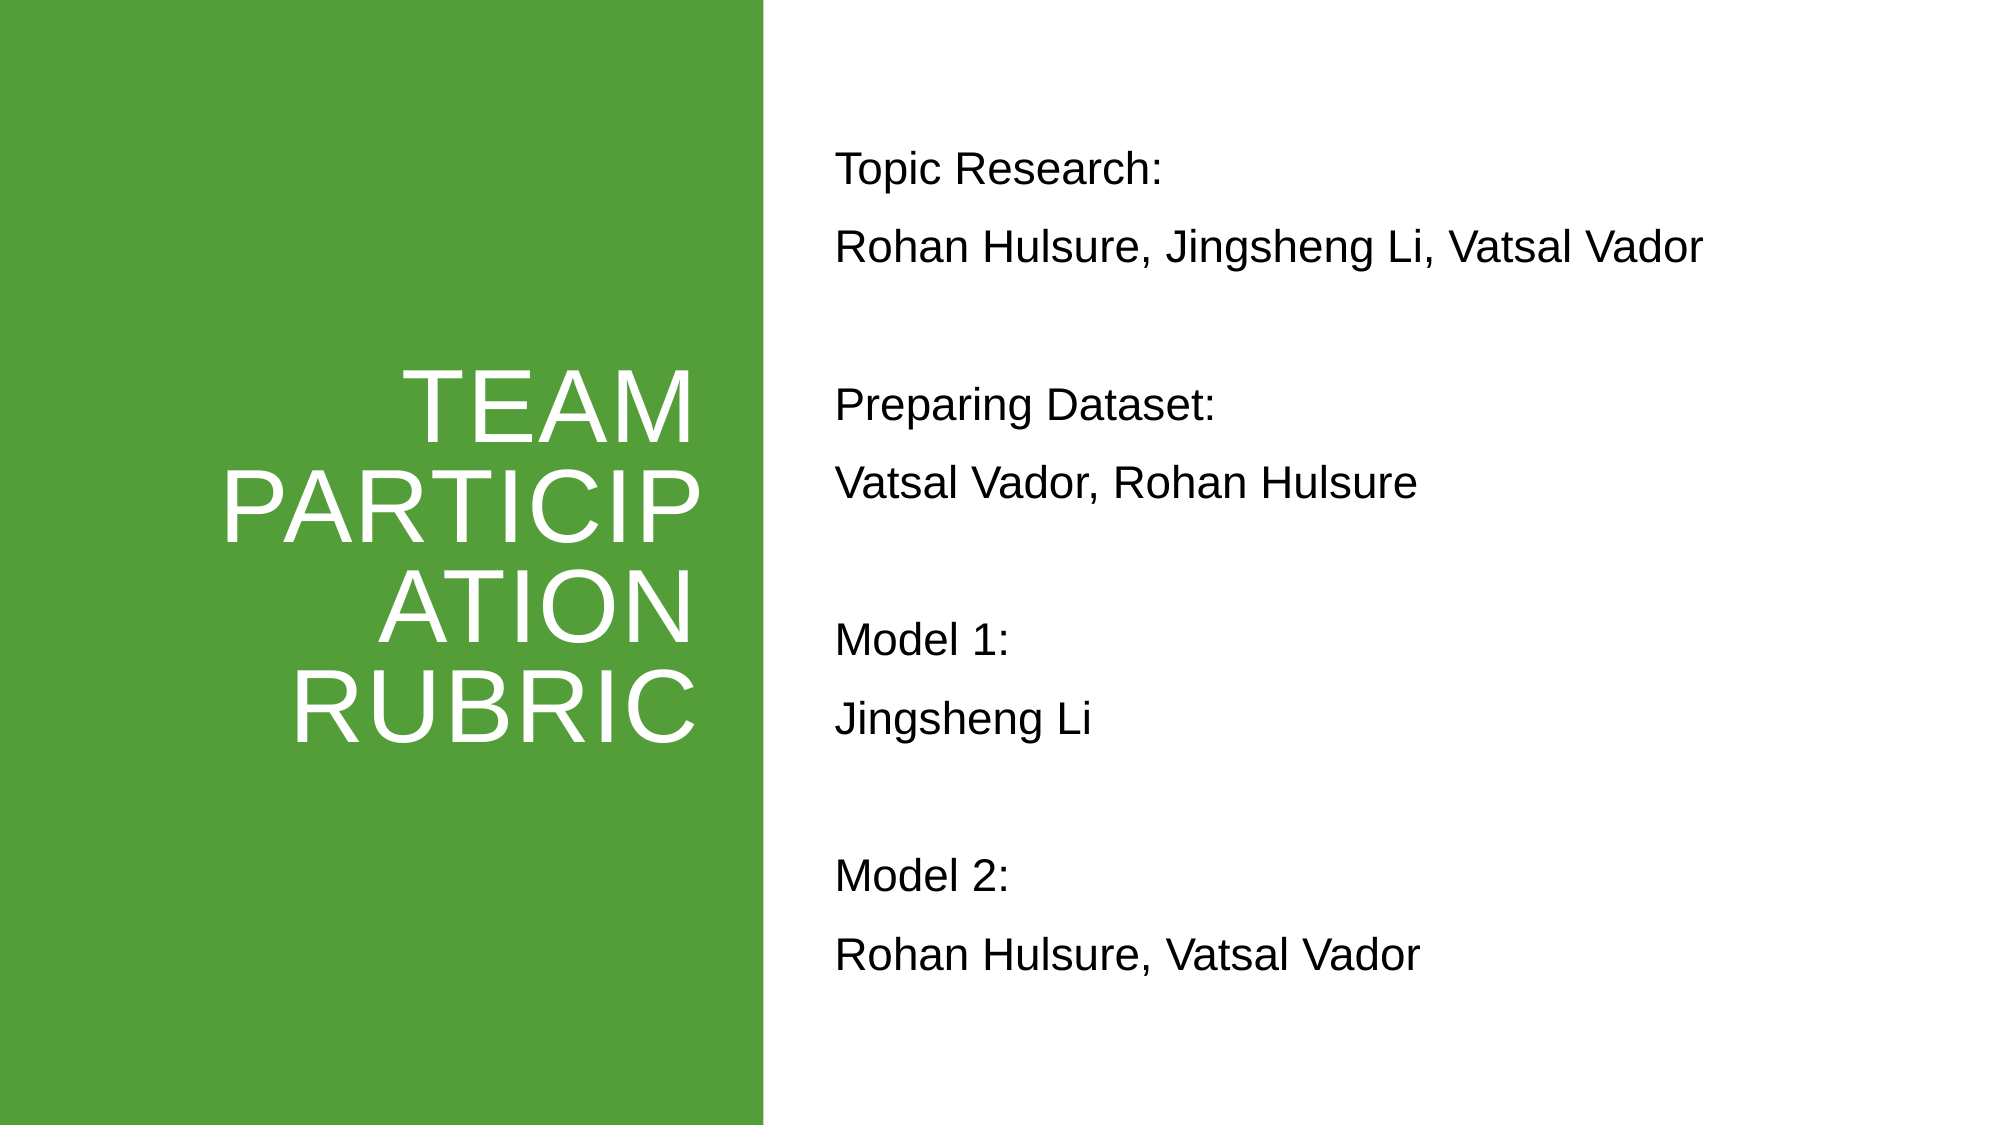

# Team participation Rubric
Topic Research:
Rohan Hulsure, Jingsheng Li, Vatsal Vador

Preparing Dataset:
Vatsal Vador, Rohan Hulsure

Model 1:
Jingsheng Li

Model 2:
Rohan Hulsure, Vatsal Vador